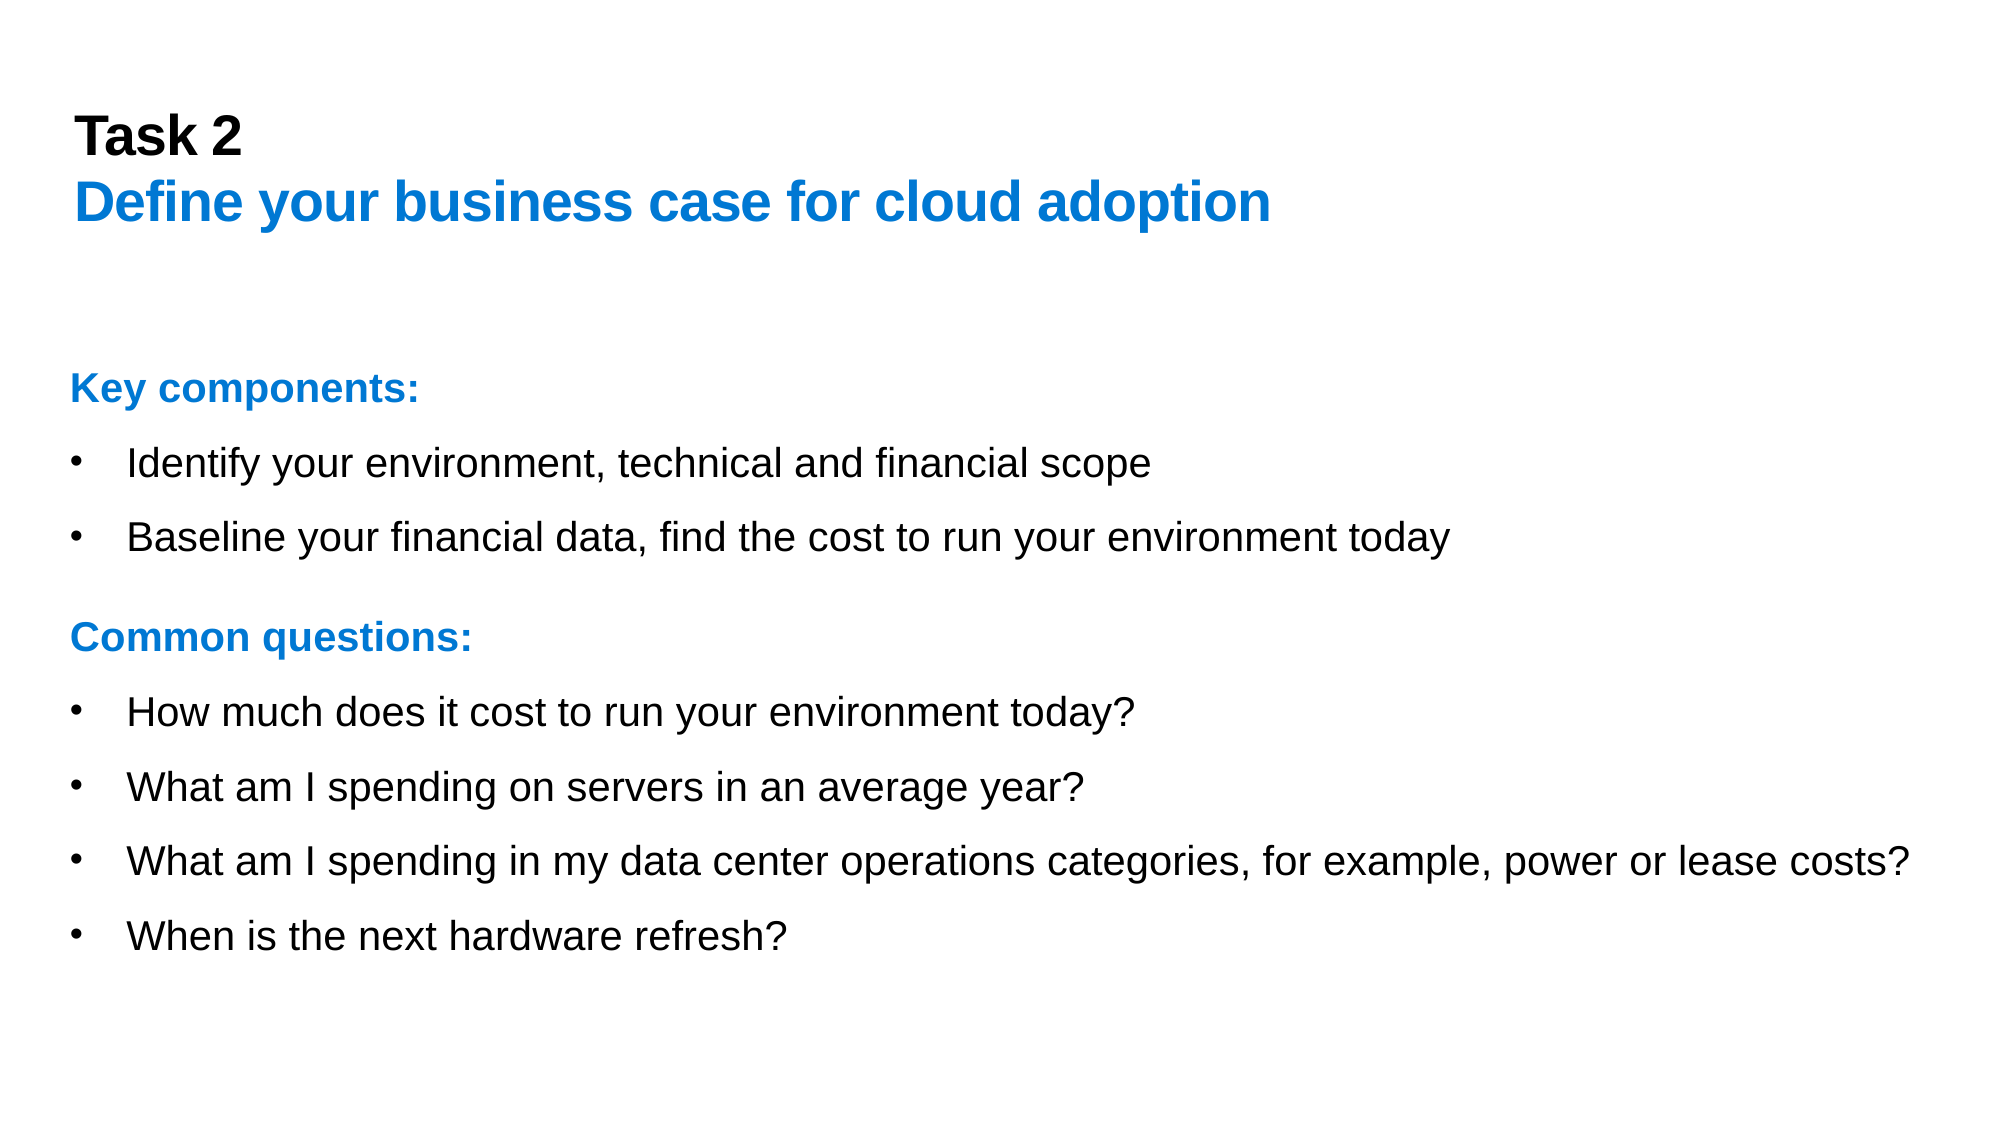

# Task 2 Define your business case for cloud adoption
Key components:
Identify your environment, technical and financial scope
Baseline your financial data, find the cost to run your environment today
Common questions:
How much does it cost to run your environment today?
What am I spending on servers in an average year?
What am I spending in my data center operations categories, for example, power or lease costs?
When is the next hardware refresh?